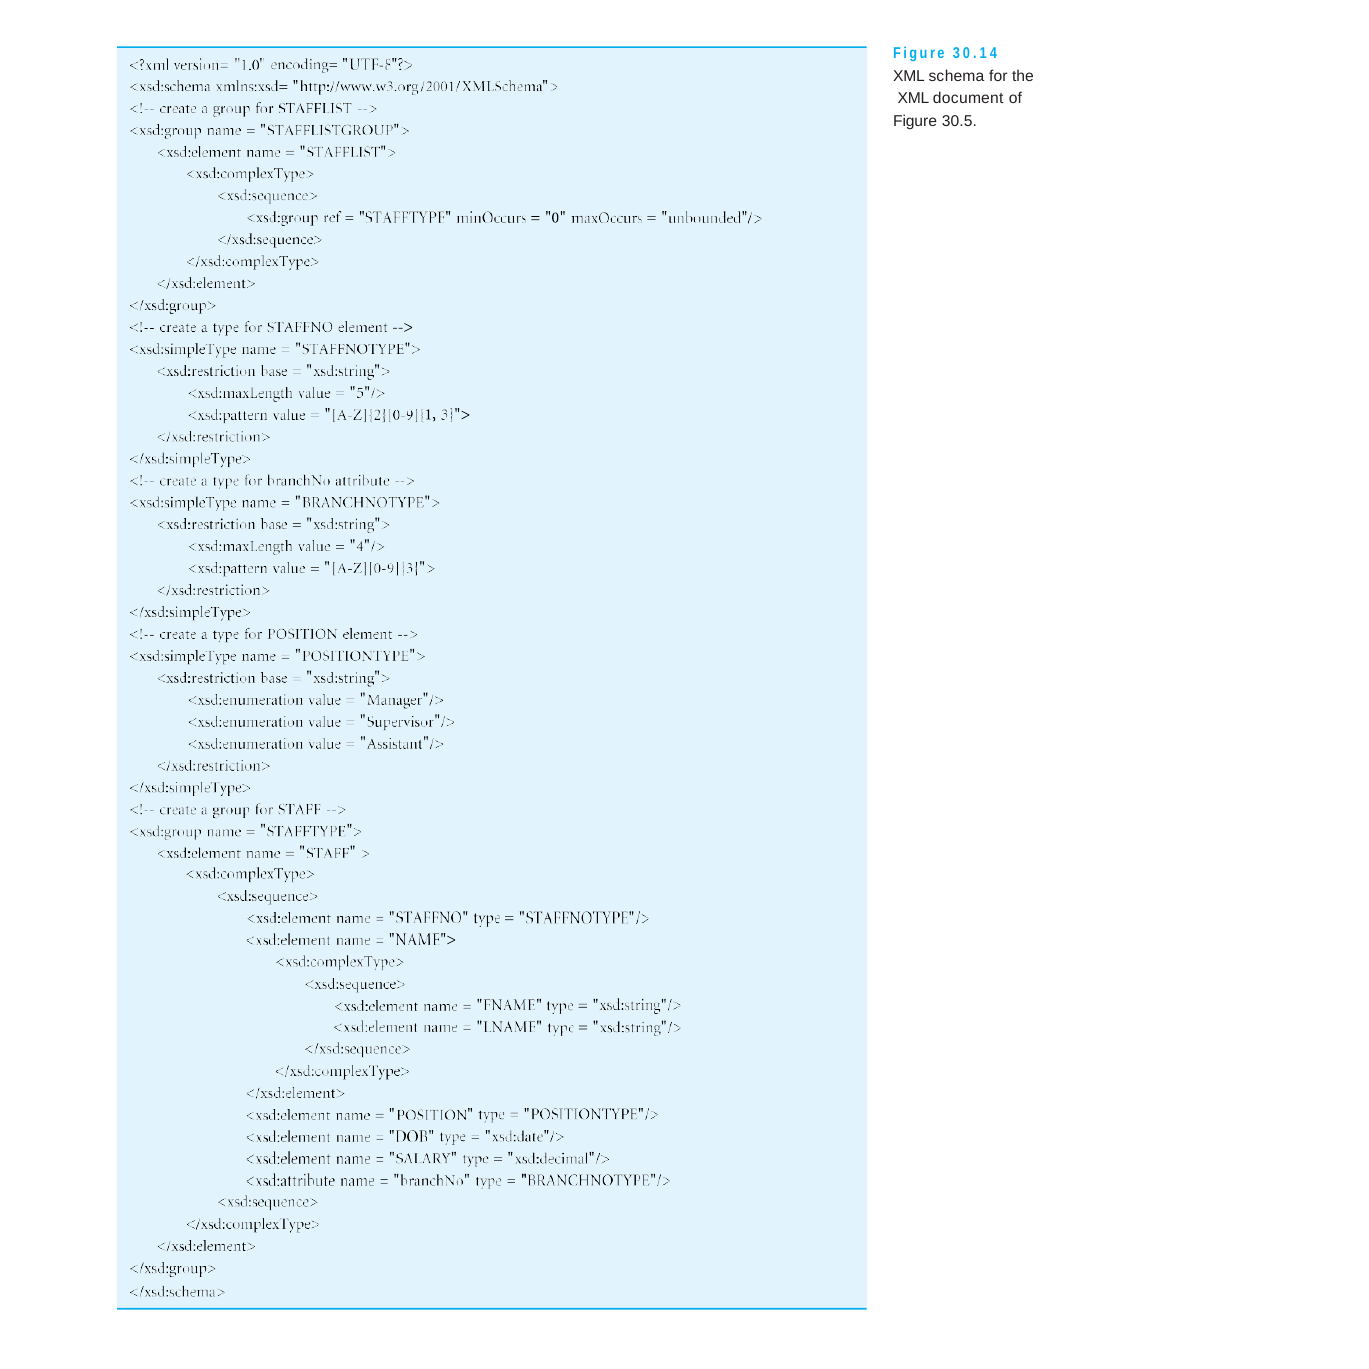

Figure 30.14  XML schema for the  XML document of  Figure 30.5.